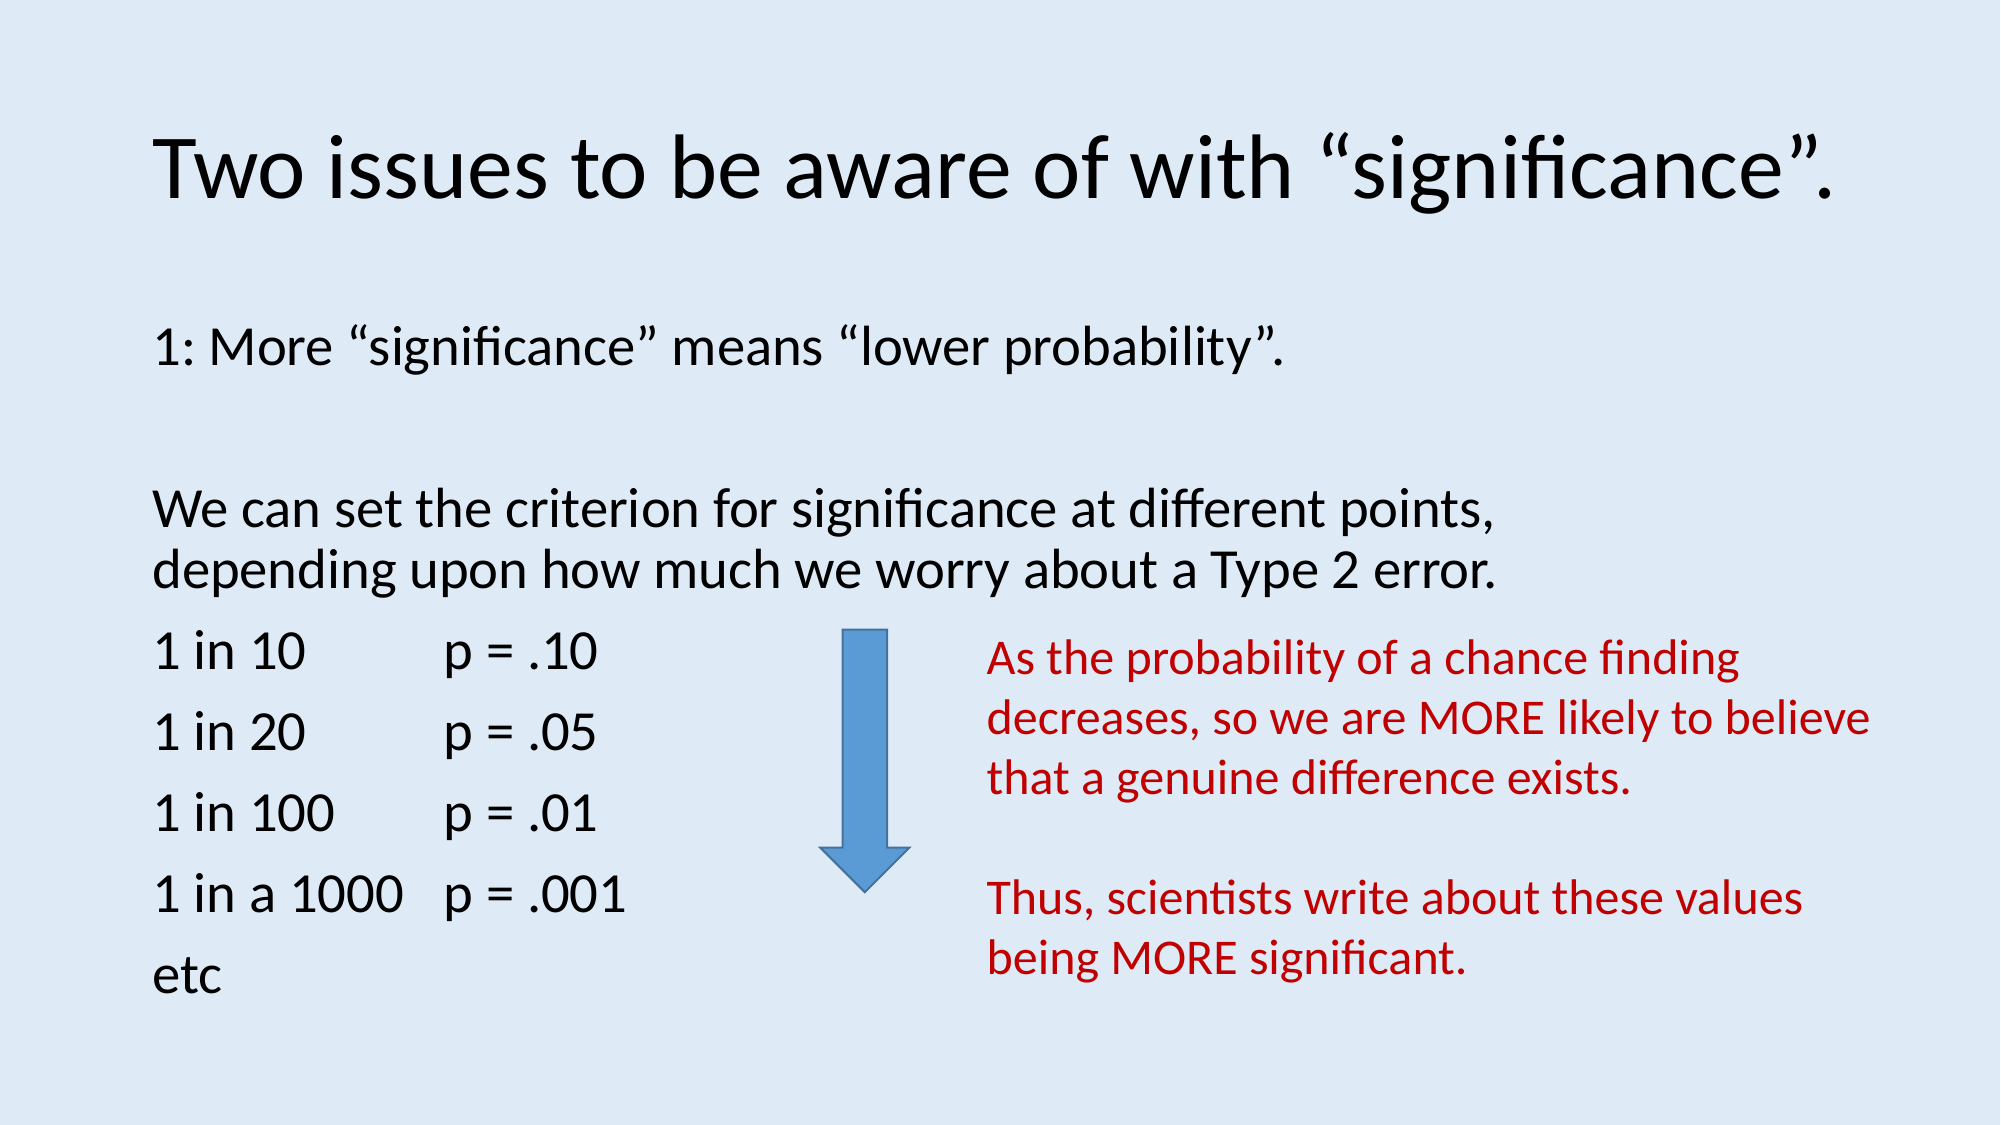

# Two issues to be aware of with “significance”.
1: More “significance” means “lower probability”.

We can set the criterion for significance at different points, depending upon how much we worry about a Type 2 error.
1 in 10 		p = .10
1 in 20 		p = .05
1 in 100 		p = .01
1 in a 1000 		p = .001
etc
As the probability of a chance finding decreases, so we are MORE likely to believe that a genuine difference exists.

Thus, scientists write about these values being MORE significant.